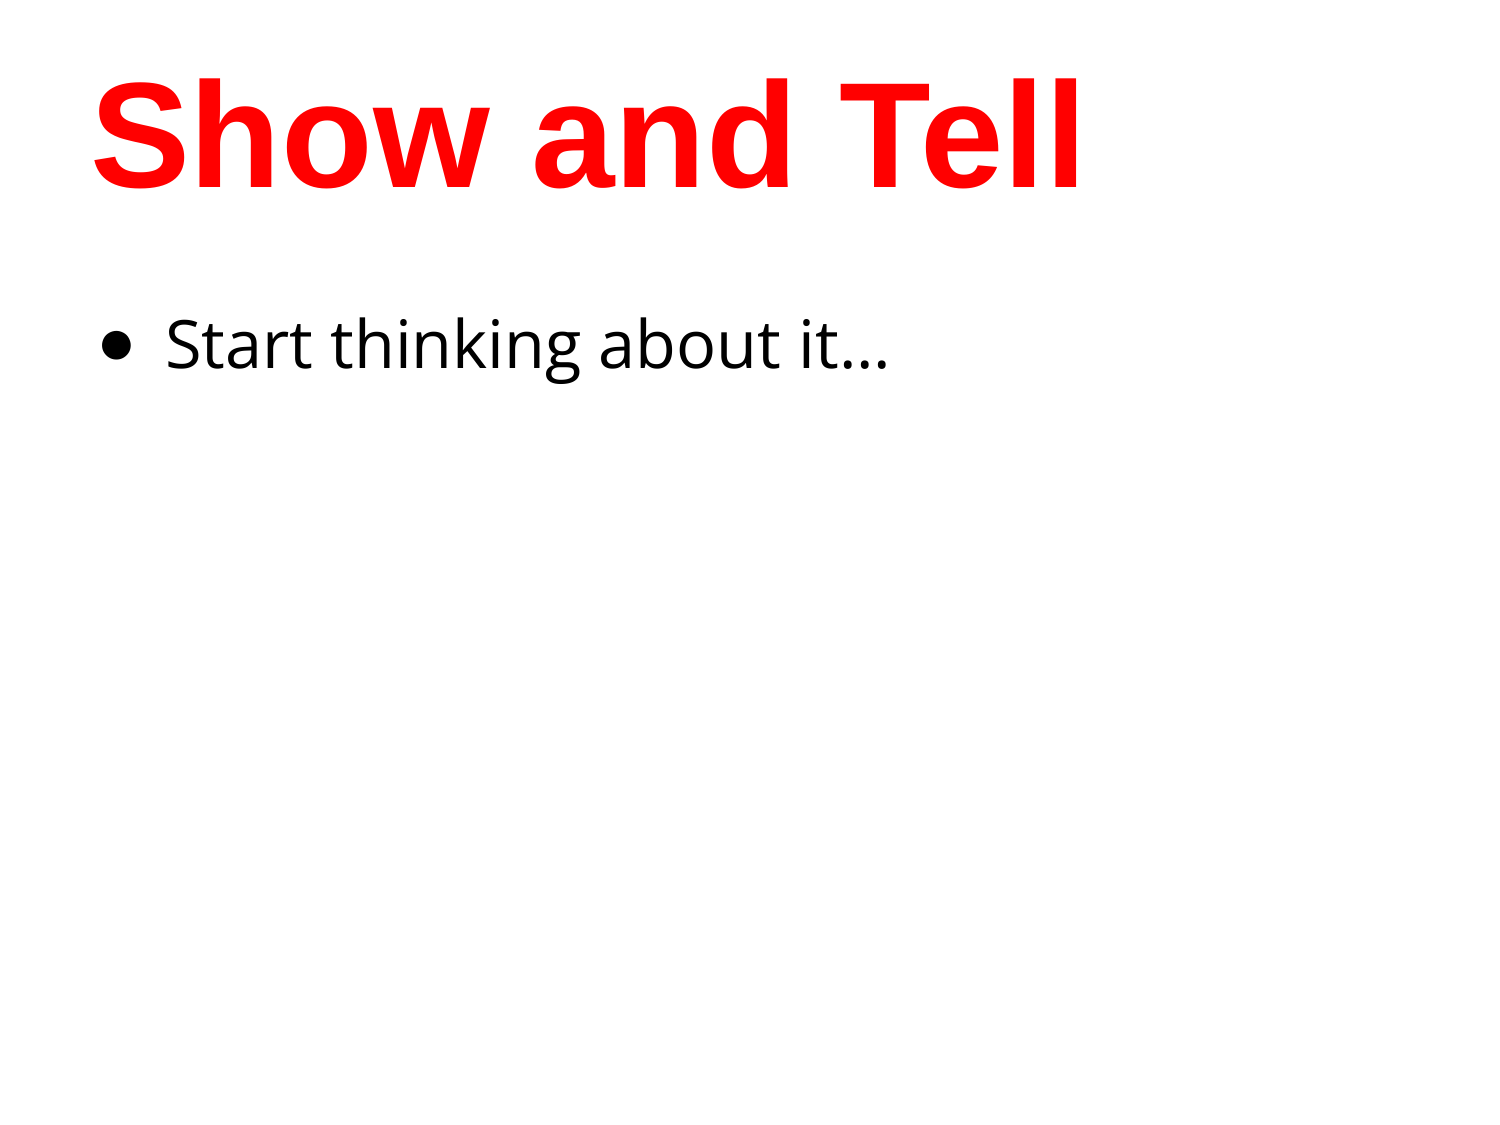

# Show and Tell
Start thinking about it...